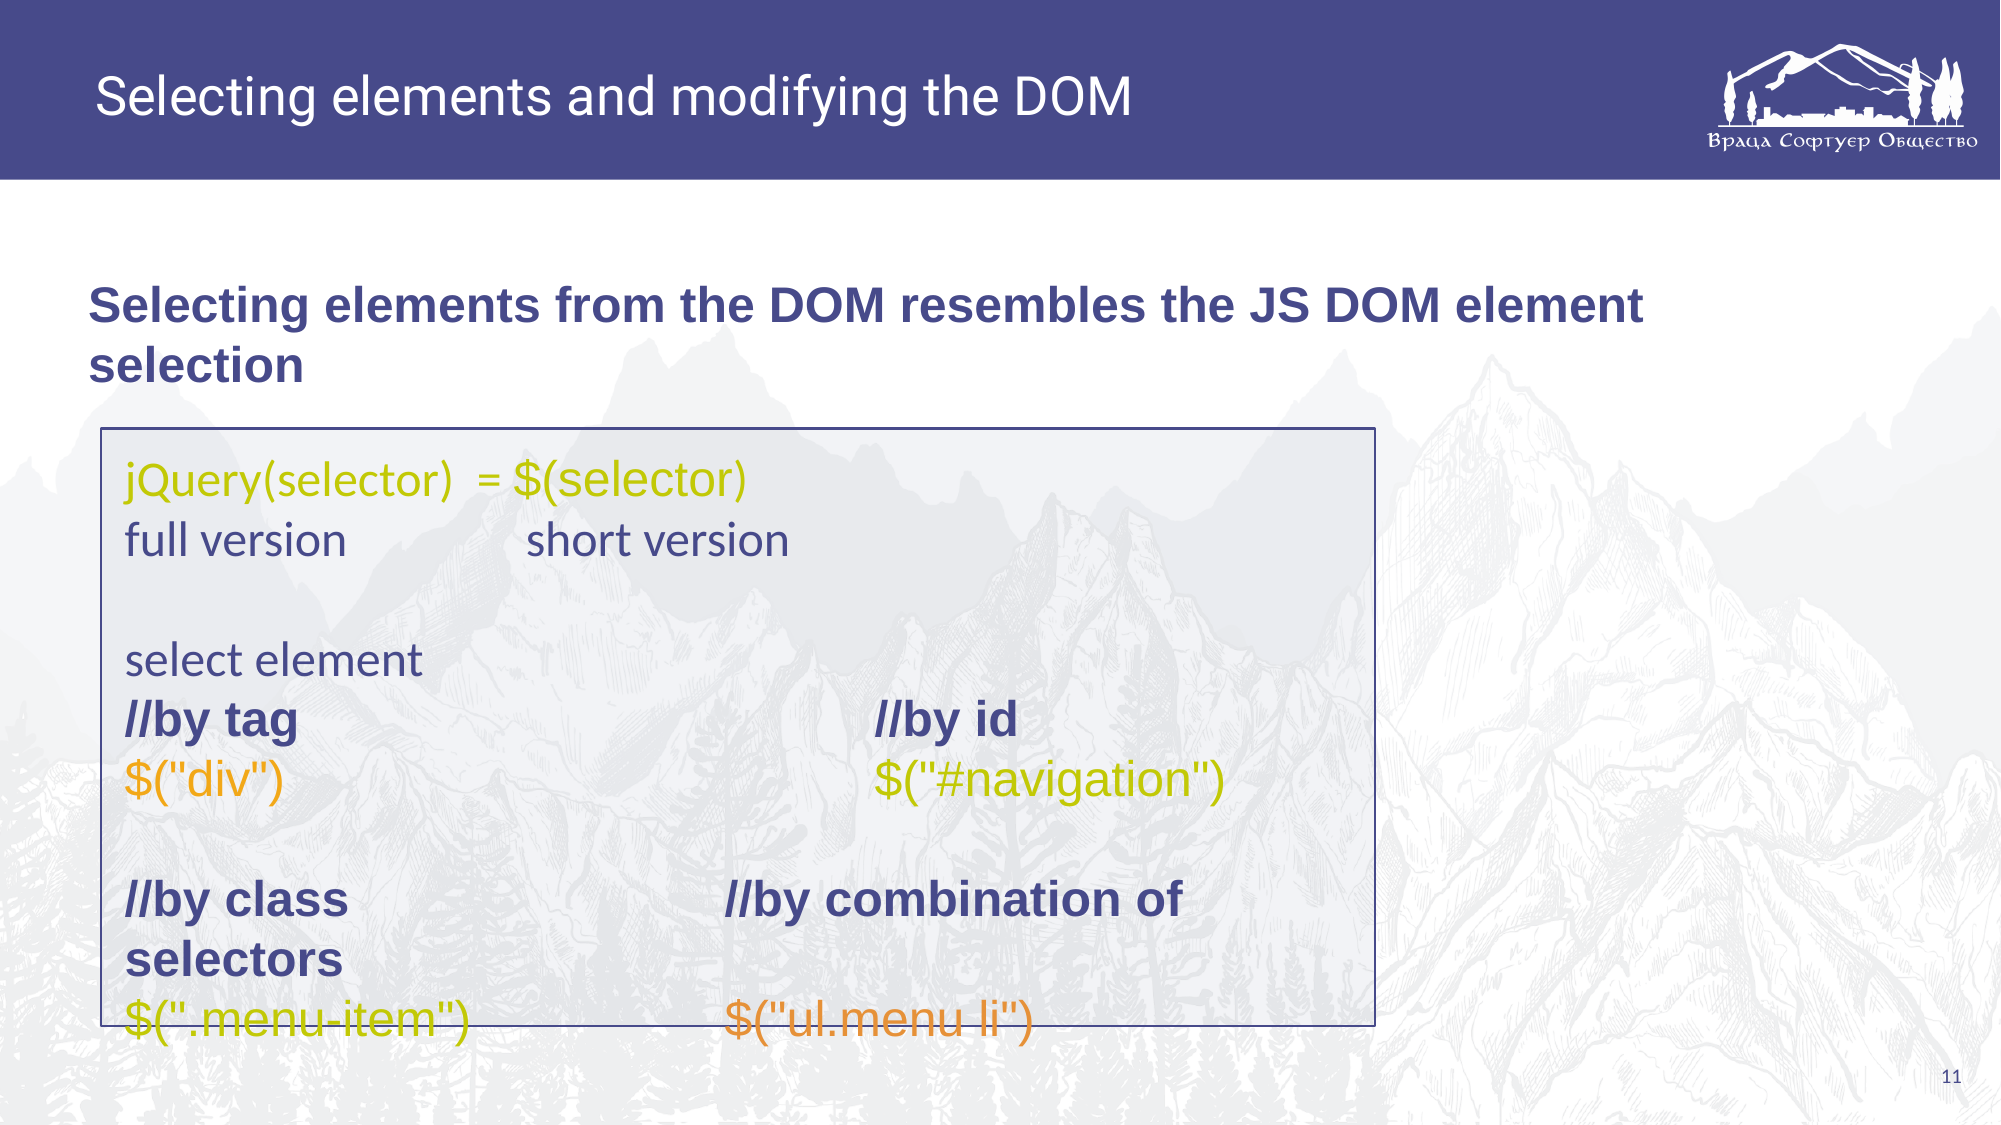

Selecting elements and modifying the DOM
Selecting elements from the DOM resembles the JS DOM element selection

jQuery(selector)  = $(selector)
full version  	         short version

select element
//by tag 				//by id
$("div") 				$("#navigation")

//by class 			//by combination of selectors
$(".menu-item") 		$("ul.menu li")
11